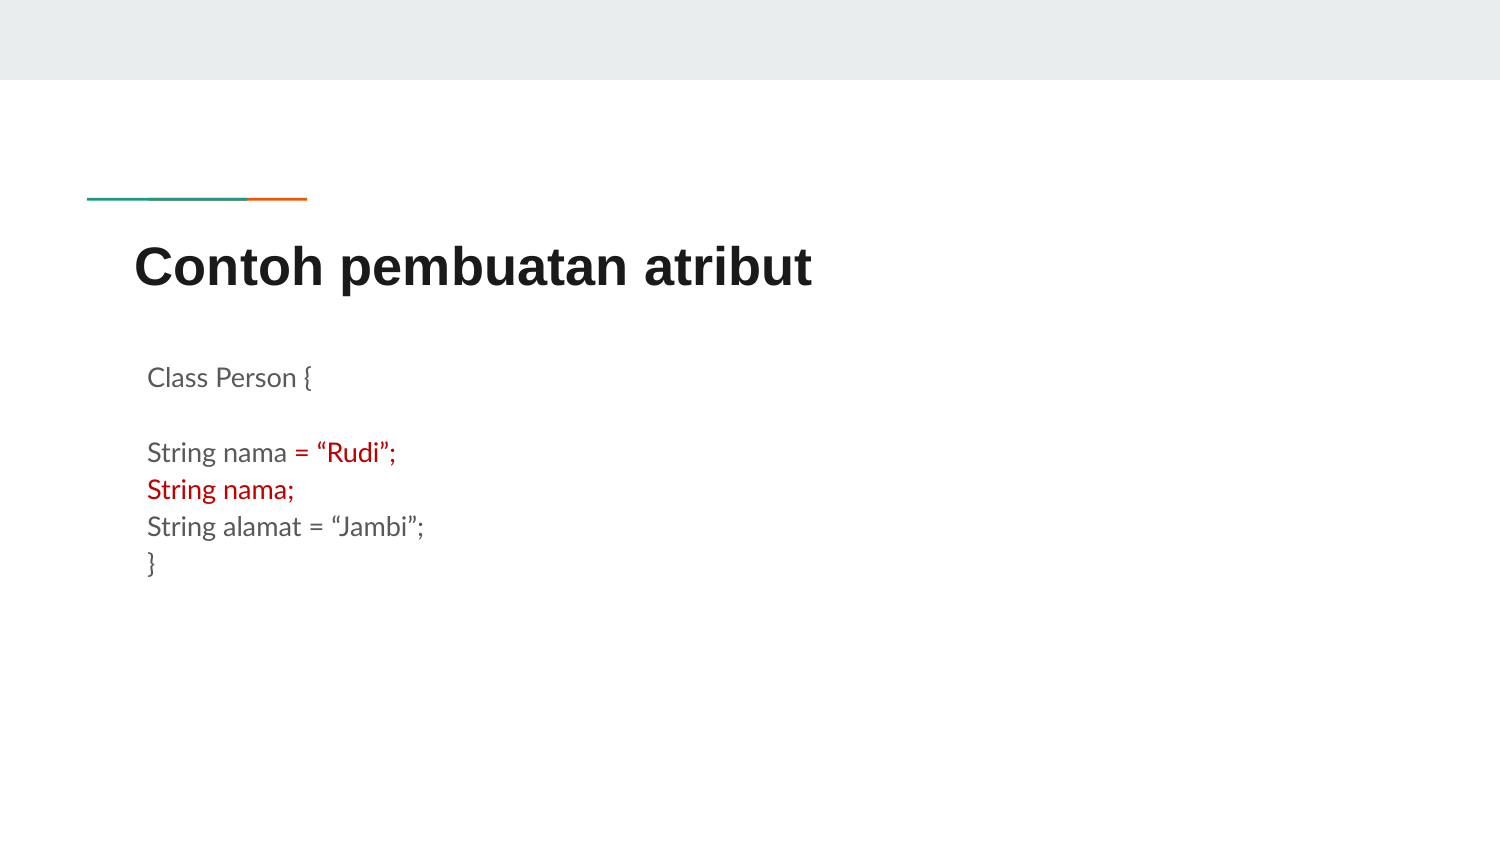

# Contoh pembuatan atribut
Class Person {

String nama = “Rudi”;
String nama;
String alamat = “Jambi”;
}